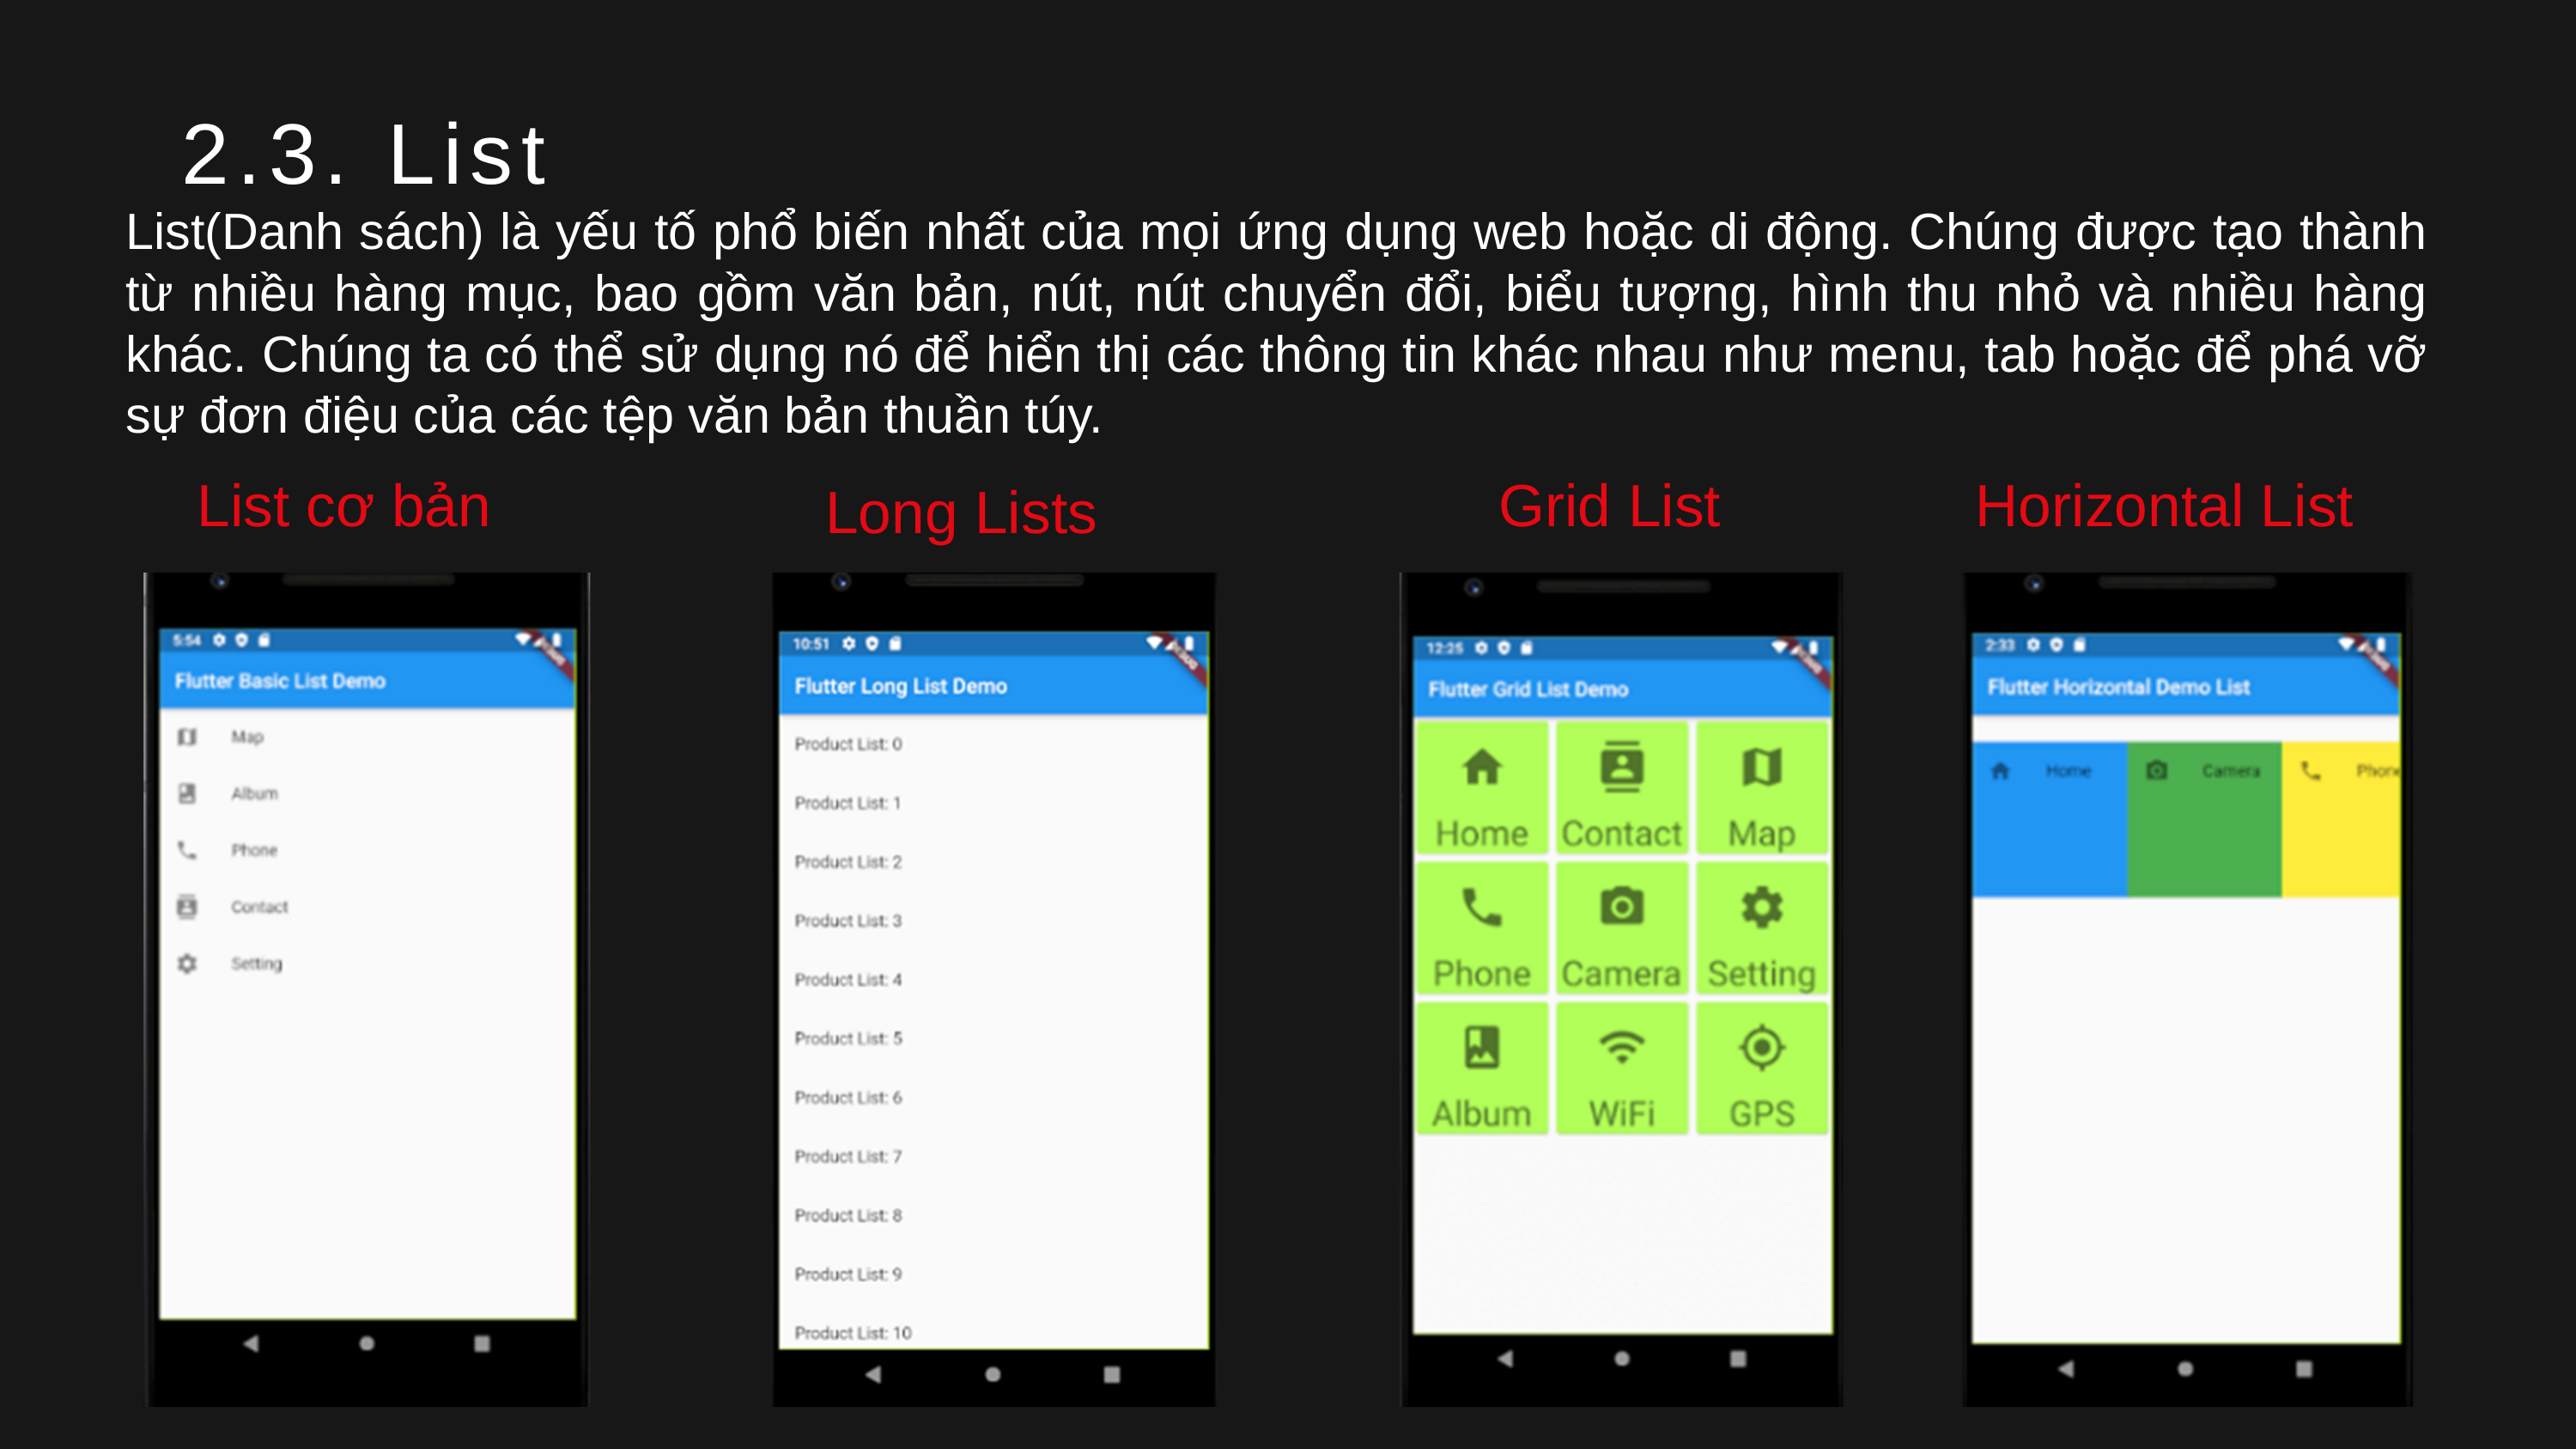

2.3. List

List(Danh sách) là yếu tố phổ biến nhất của mọi ứng dụng web hoặc di động. Chúng được tạo thành từ nhiều hàng mục, bao gồm văn bản, nút, nút chuyển đổi, biểu tượng, hình thu nhỏ và nhiều hàng khác. Chúng ta có thể sử dụng nó để hiển thị các thông tin khác nhau như menu, tab hoặc để phá vỡ sự đơn điệu của các tệp văn bản thuần túy.
List cơ bản

Horizontal List

Grid List

Long Lists